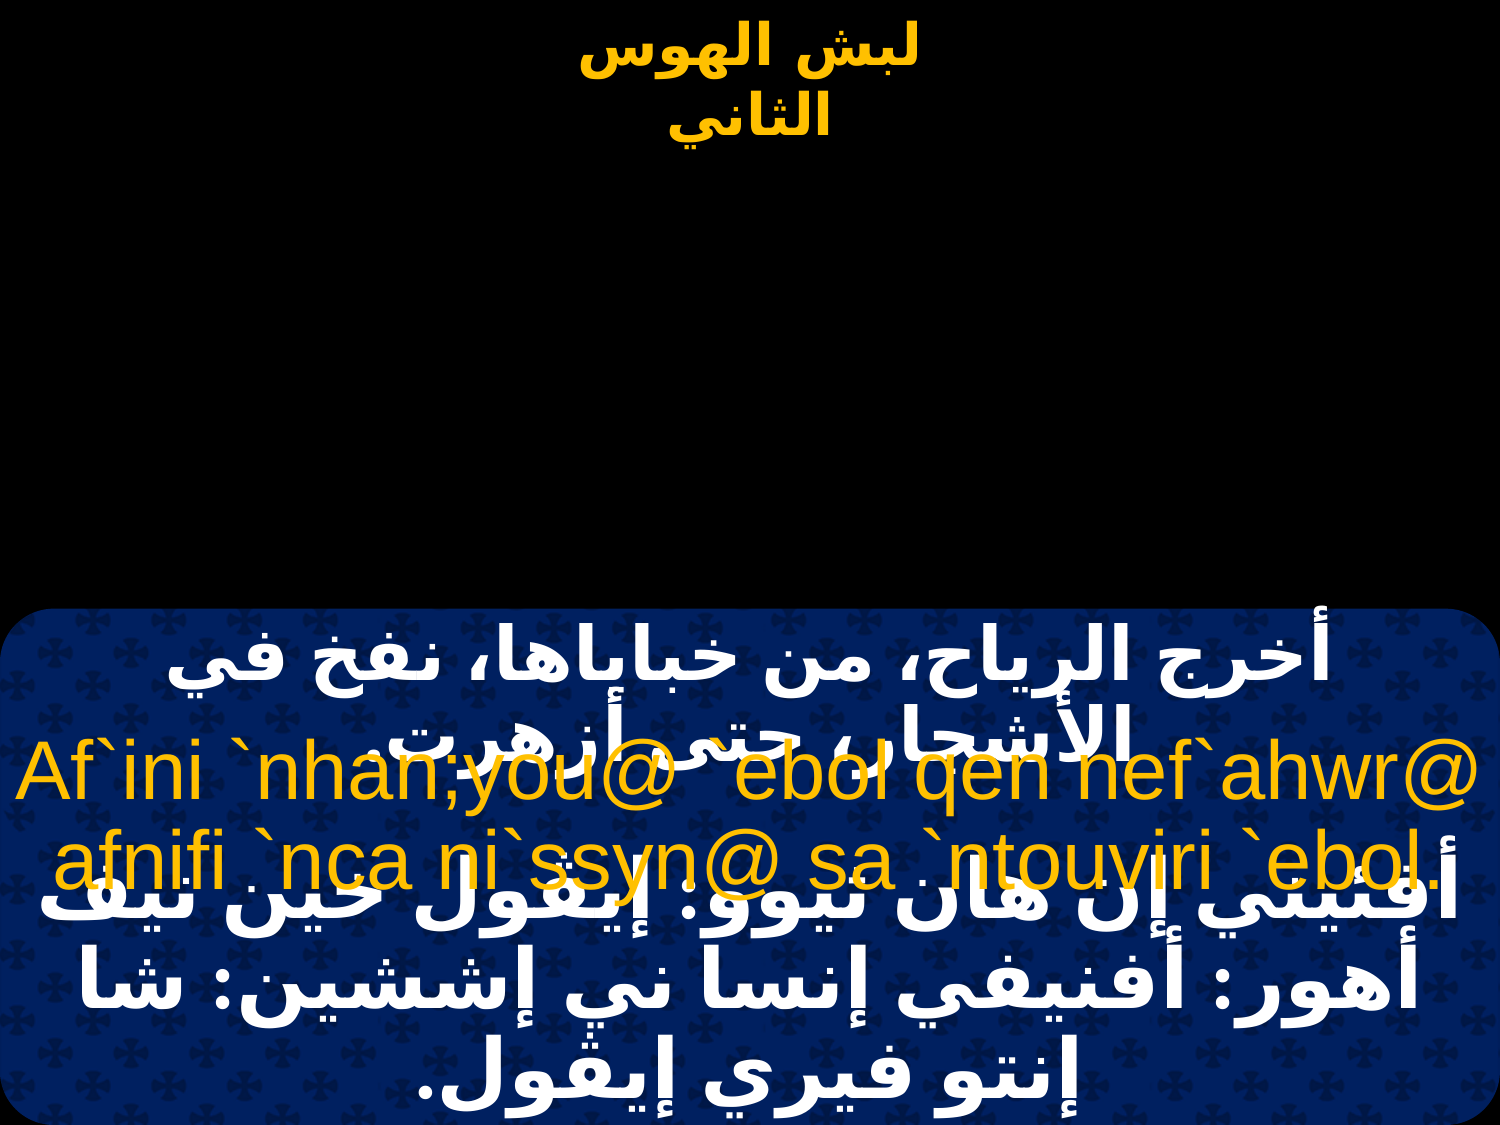

#
أخرج الرياح، من خباياها، نفخ في الأشجار، حتى أزهرت.
Af`ini `nhan;you@ `ebol qen nef`ahwr@ afnifi `nca ni`ssyn@ sa `ntouviri `ebol.
أفئيني إن هان ثيوو: إيڤول خين نيف أهور: أفنيفي إنسا ني إششين: شا إنتو فيري إيڤول.